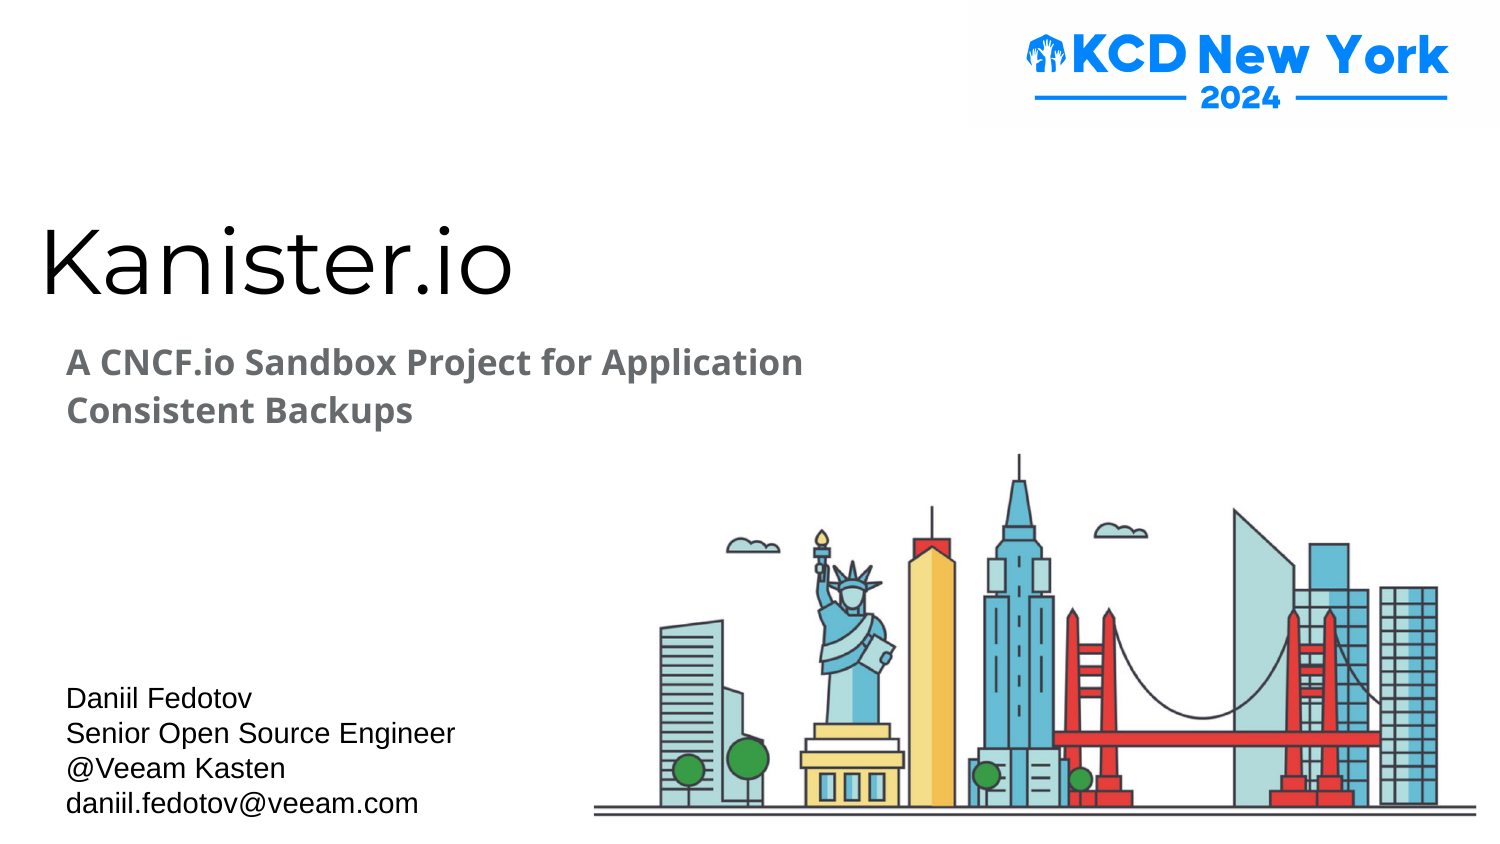

# Kanister.io
A CNCF.io Sandbox Project for Application Consistent Backups

Daniil Fedotov
Senior Open Source Engineer
@Veeam Kasten
daniil.fedotov@veeam.com